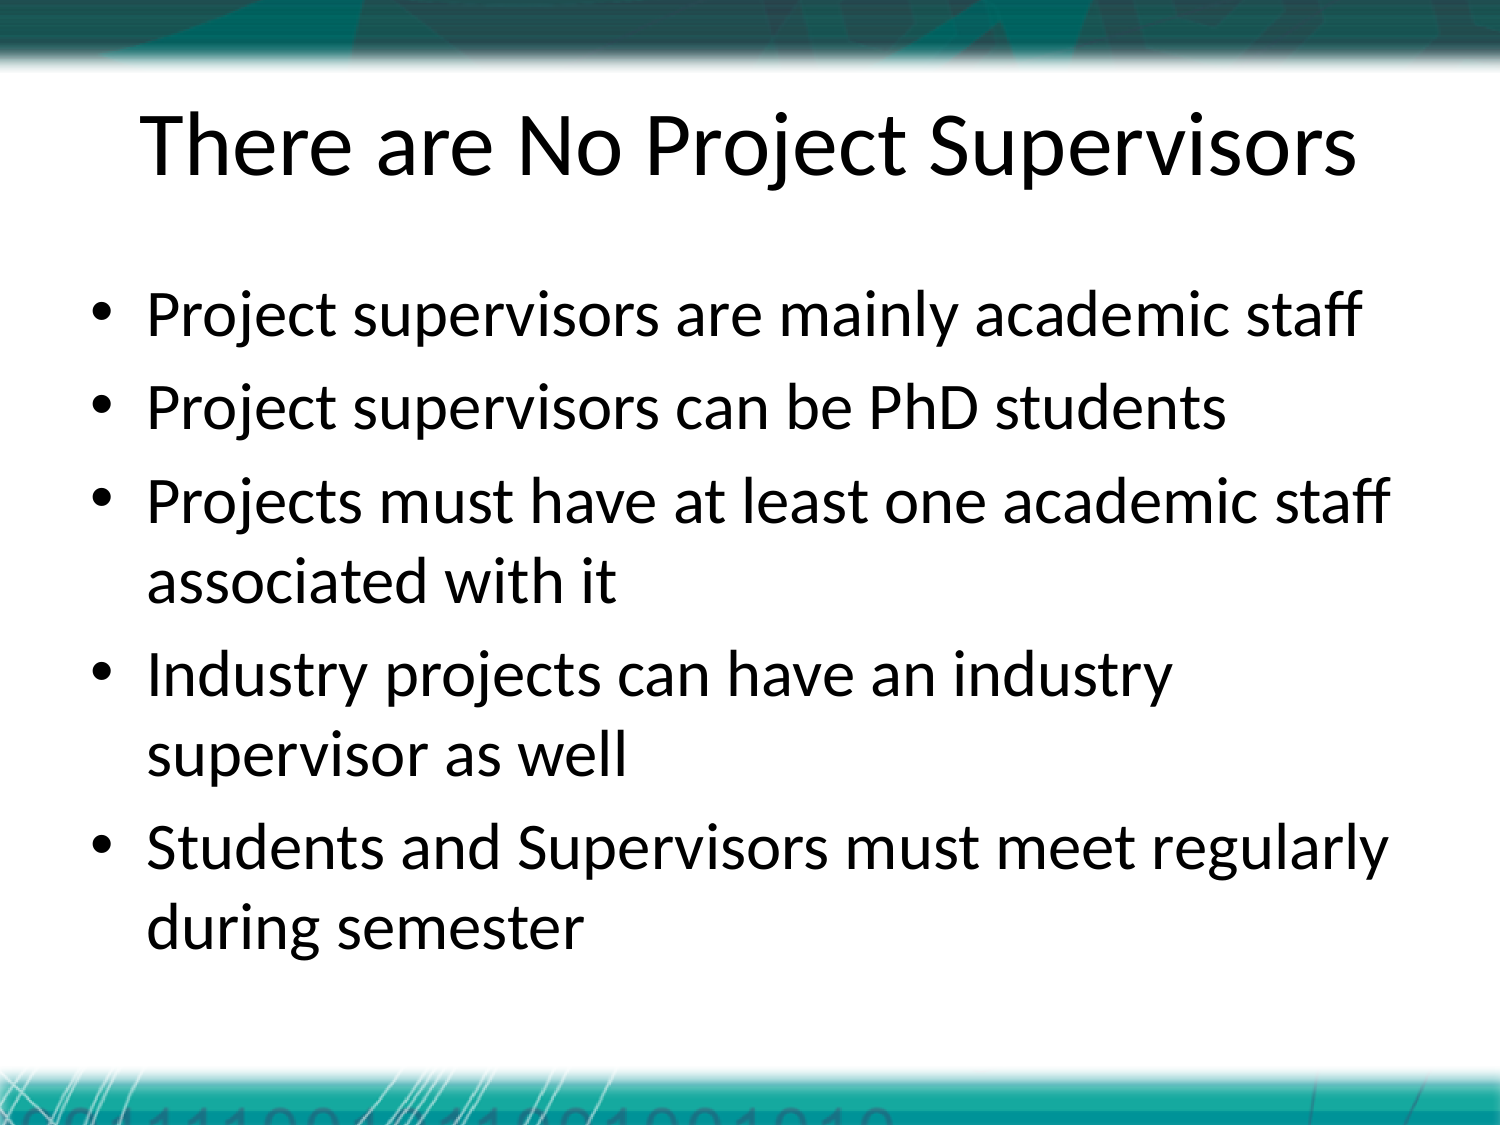

# There are No Project Supervisors
Project supervisors are mainly academic staff
Project supervisors can be PhD students
Projects must have at least one academic staff associated with it
Industry projects can have an industry supervisor as well
Students and Supervisors must meet regularly during semester